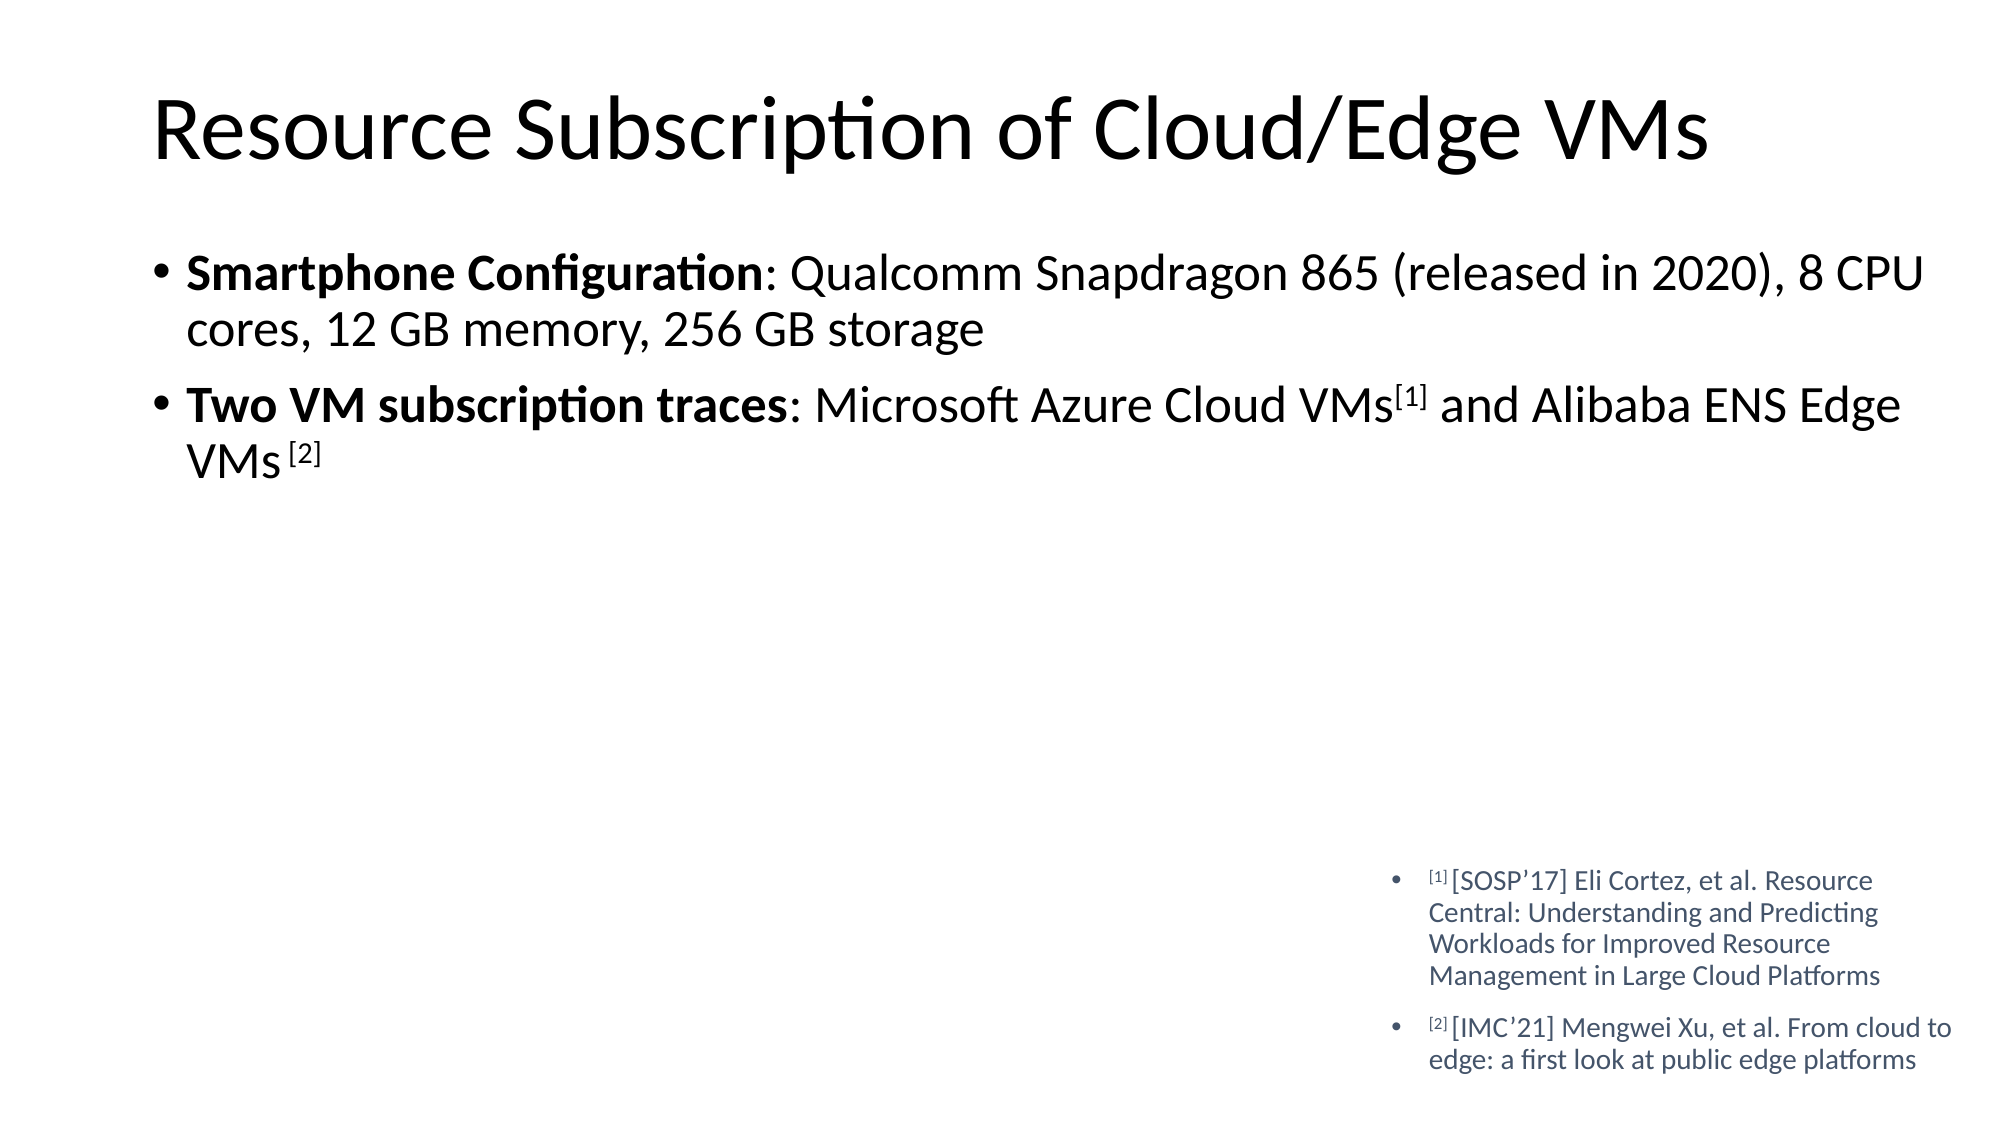

# Resource Subscription of Cloud/Edge VMs
Smartphone Configuration: Qualcomm Snapdragon 865 (released in 2020), 8 CPU cores, 12 GB memory, 256 GB storage
Two VM subscription traces: Microsoft Azure Cloud VMs[1] and Alibaba ENS Edge VMs [2]
[1] [SOSP’17] Eli Cortez, et al. Resource Central: Understanding and Predicting Workloads for Improved Resource Management in Large Cloud Platforms
[2] [IMC’21] Mengwei Xu, et al. From cloud to edge: a first look at public edge platforms